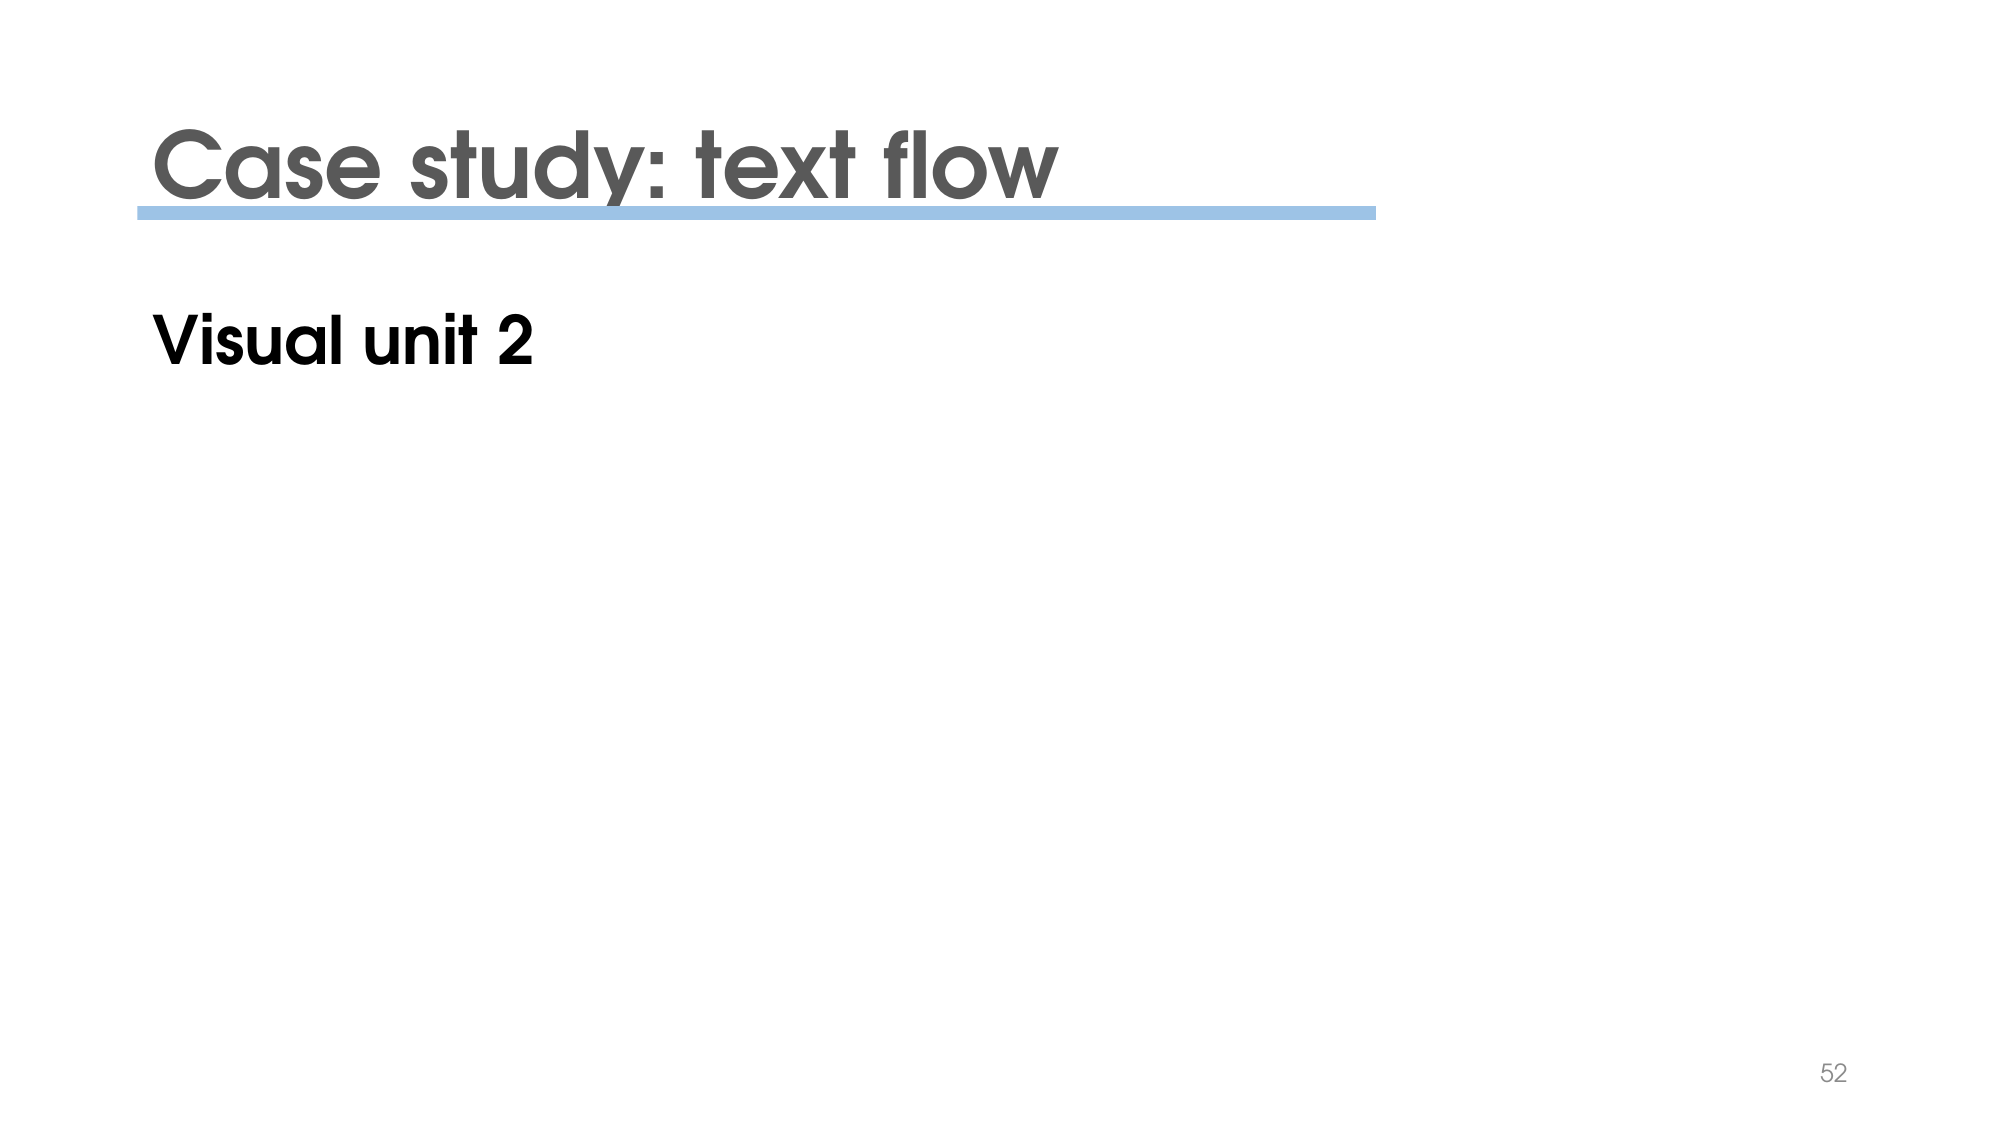

# Case study: text flow

Visual unit 2

52